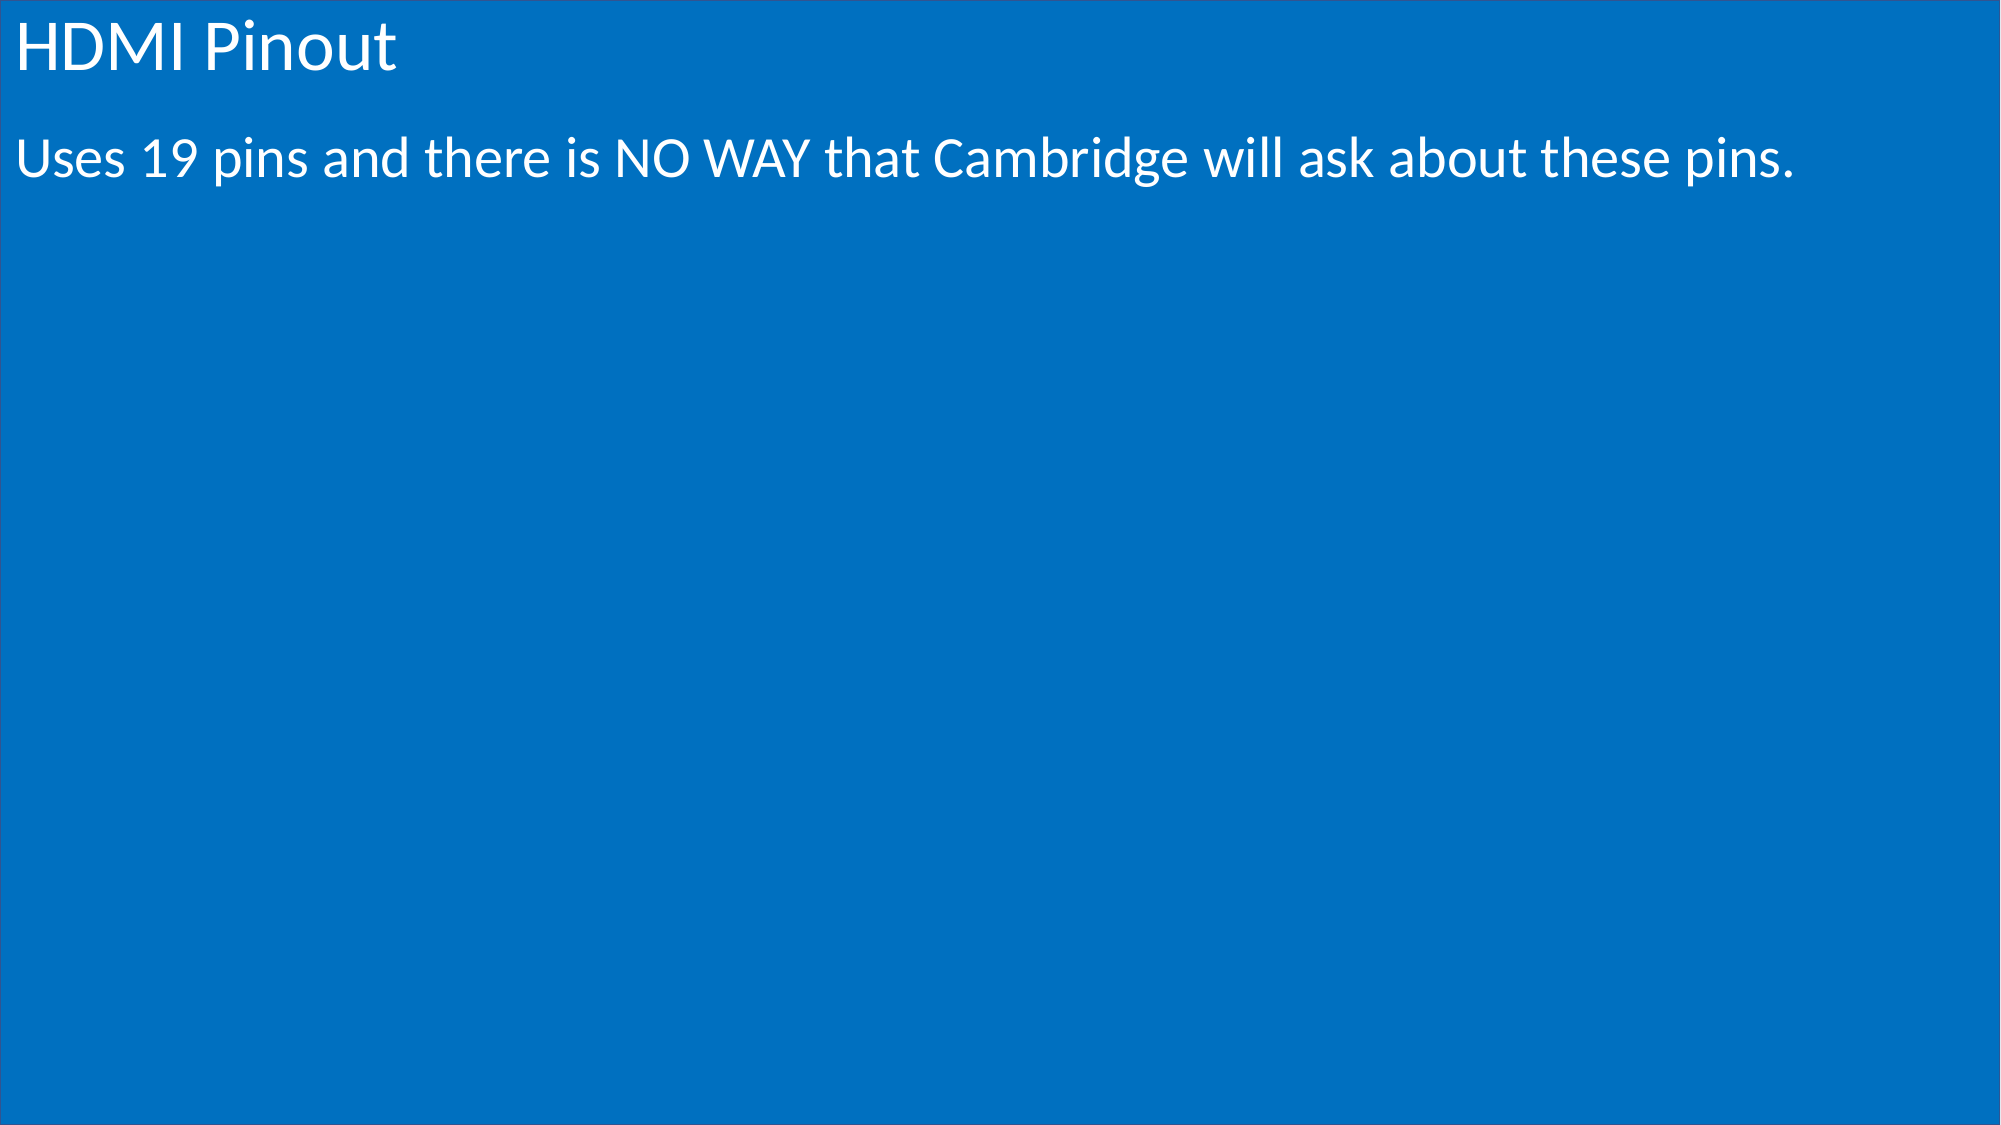

# HDMI Pinout
Uses 19 pins and there is NO WAY that Cambridge will ask about these pins.